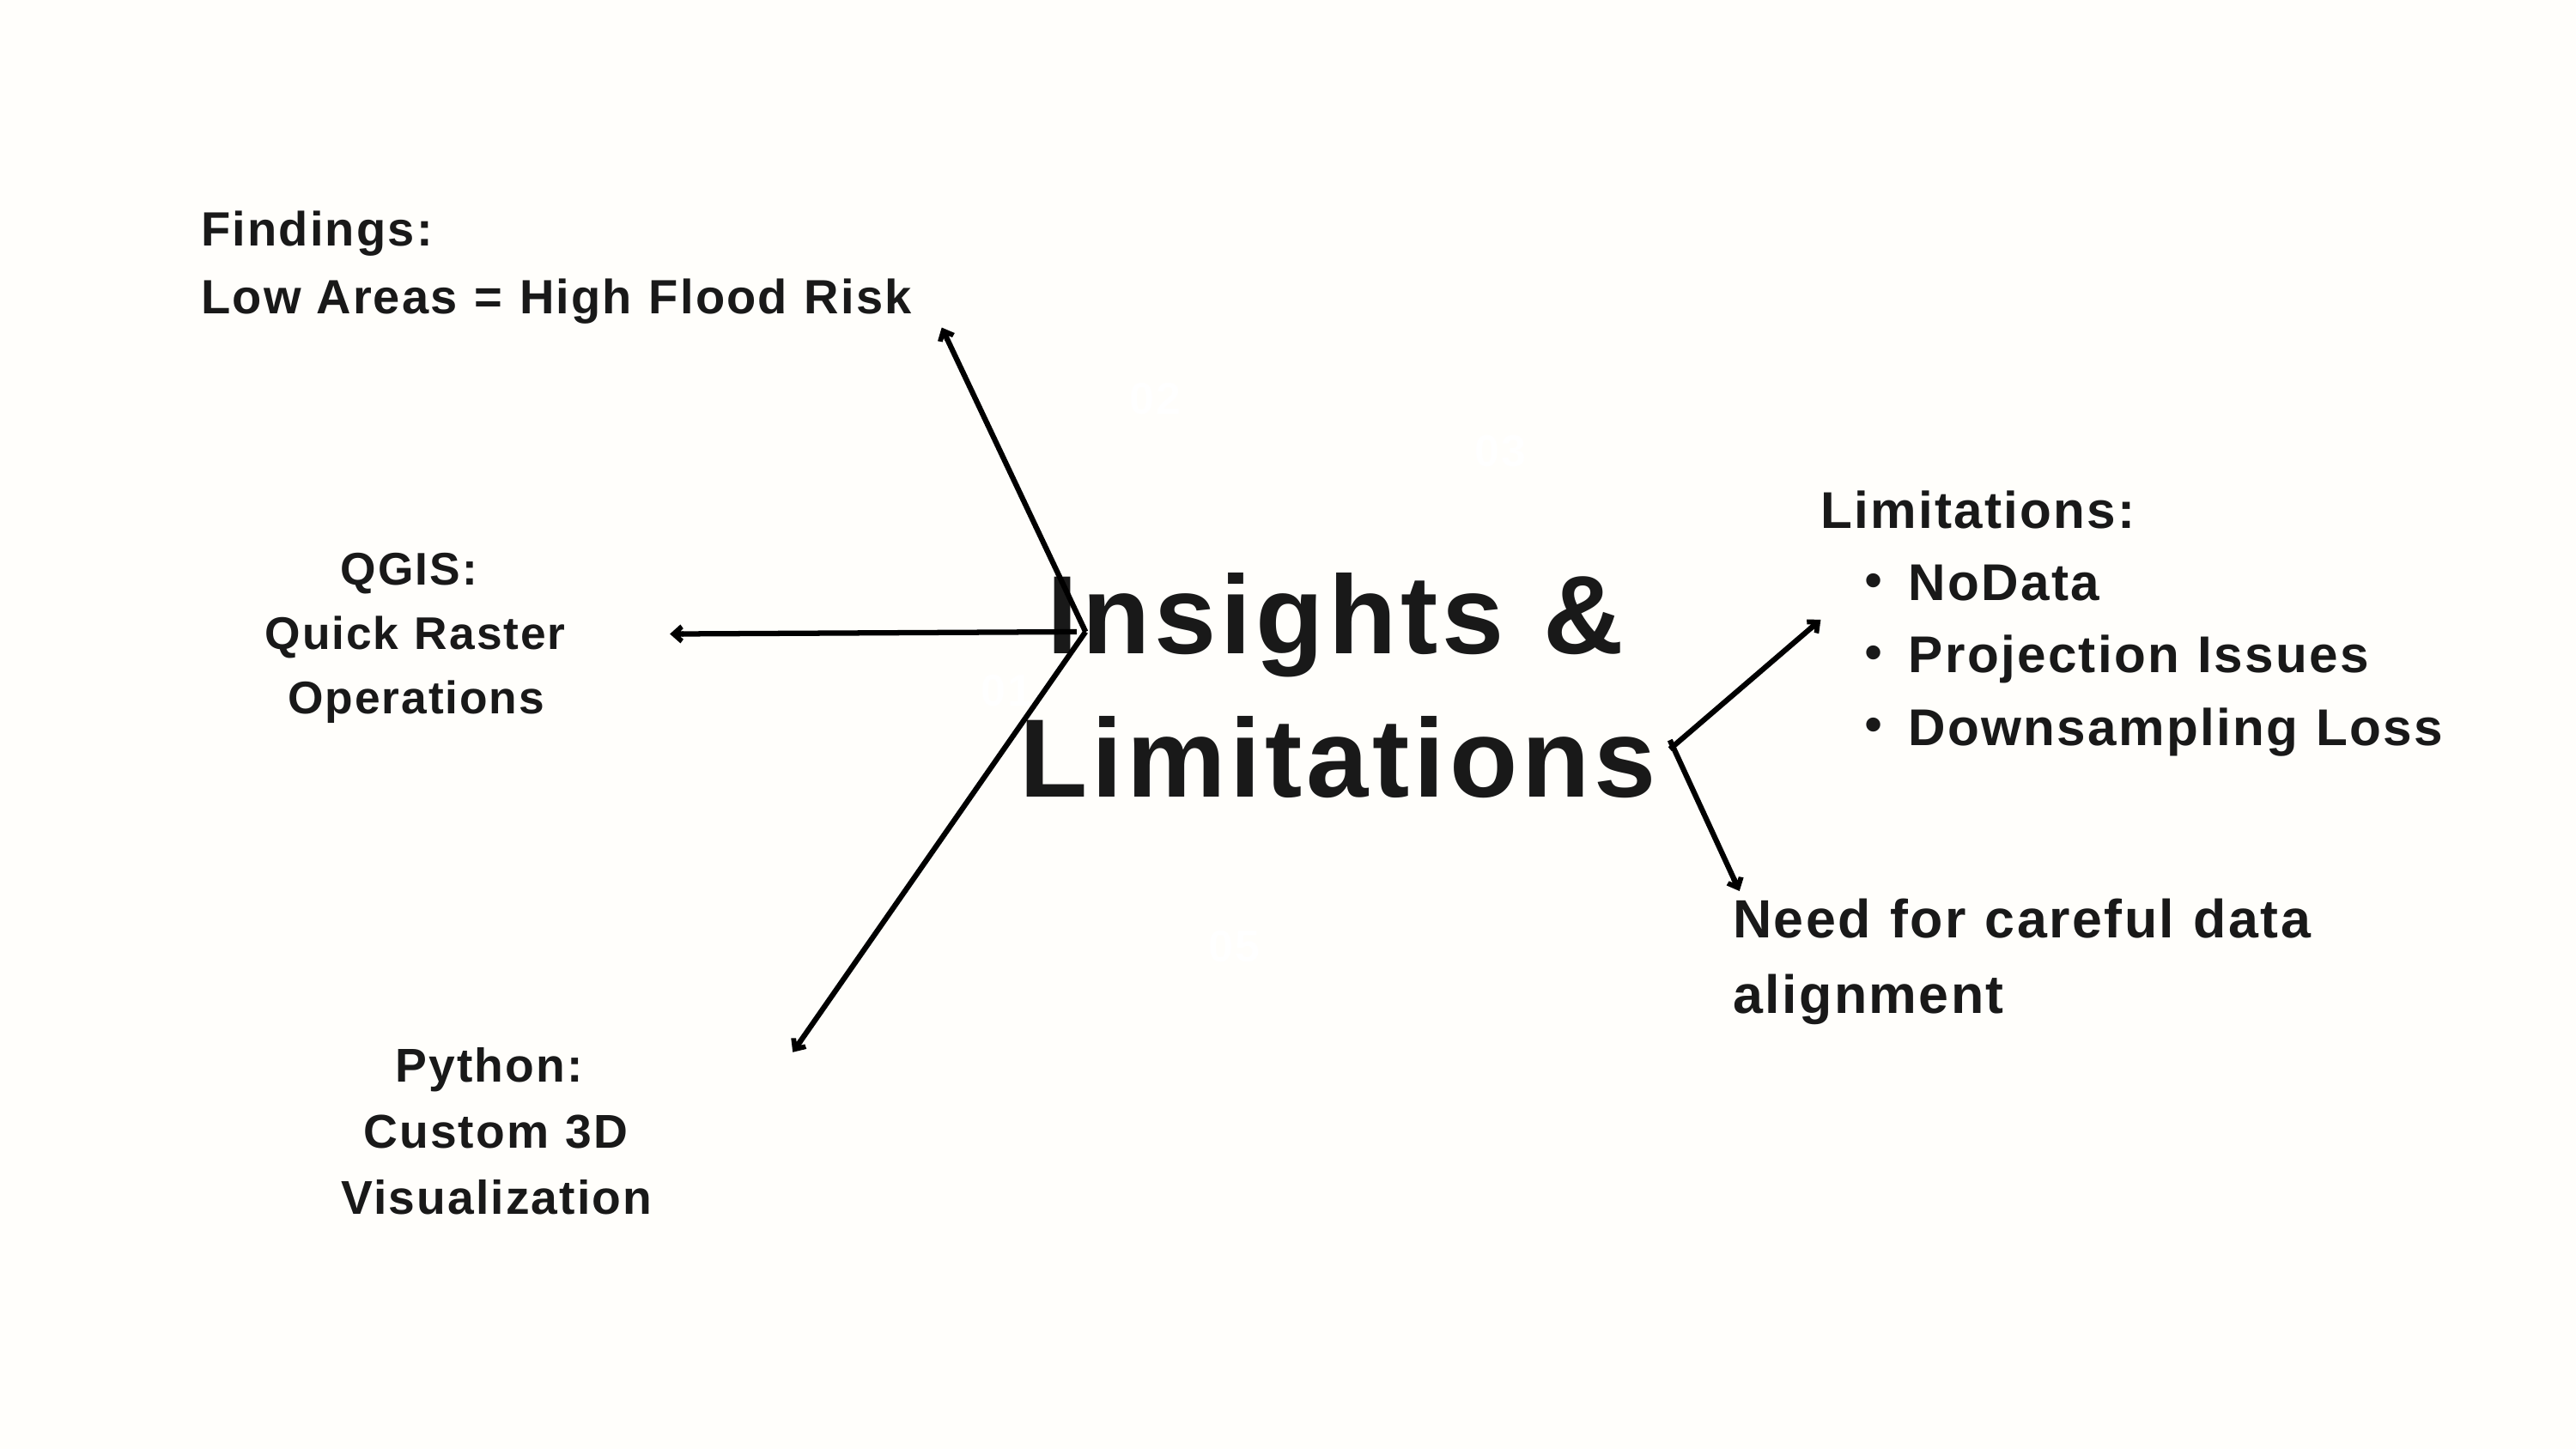

Findings:
Low Areas = High Flood Risk

02
03
Limitations:
NoData
Projection Issues
Downsampling Loss
QGIS:
Quick Raster Operations
Insights & Limitations

01

Need for careful data alignment
05
Python:
Custom 3D Visualization